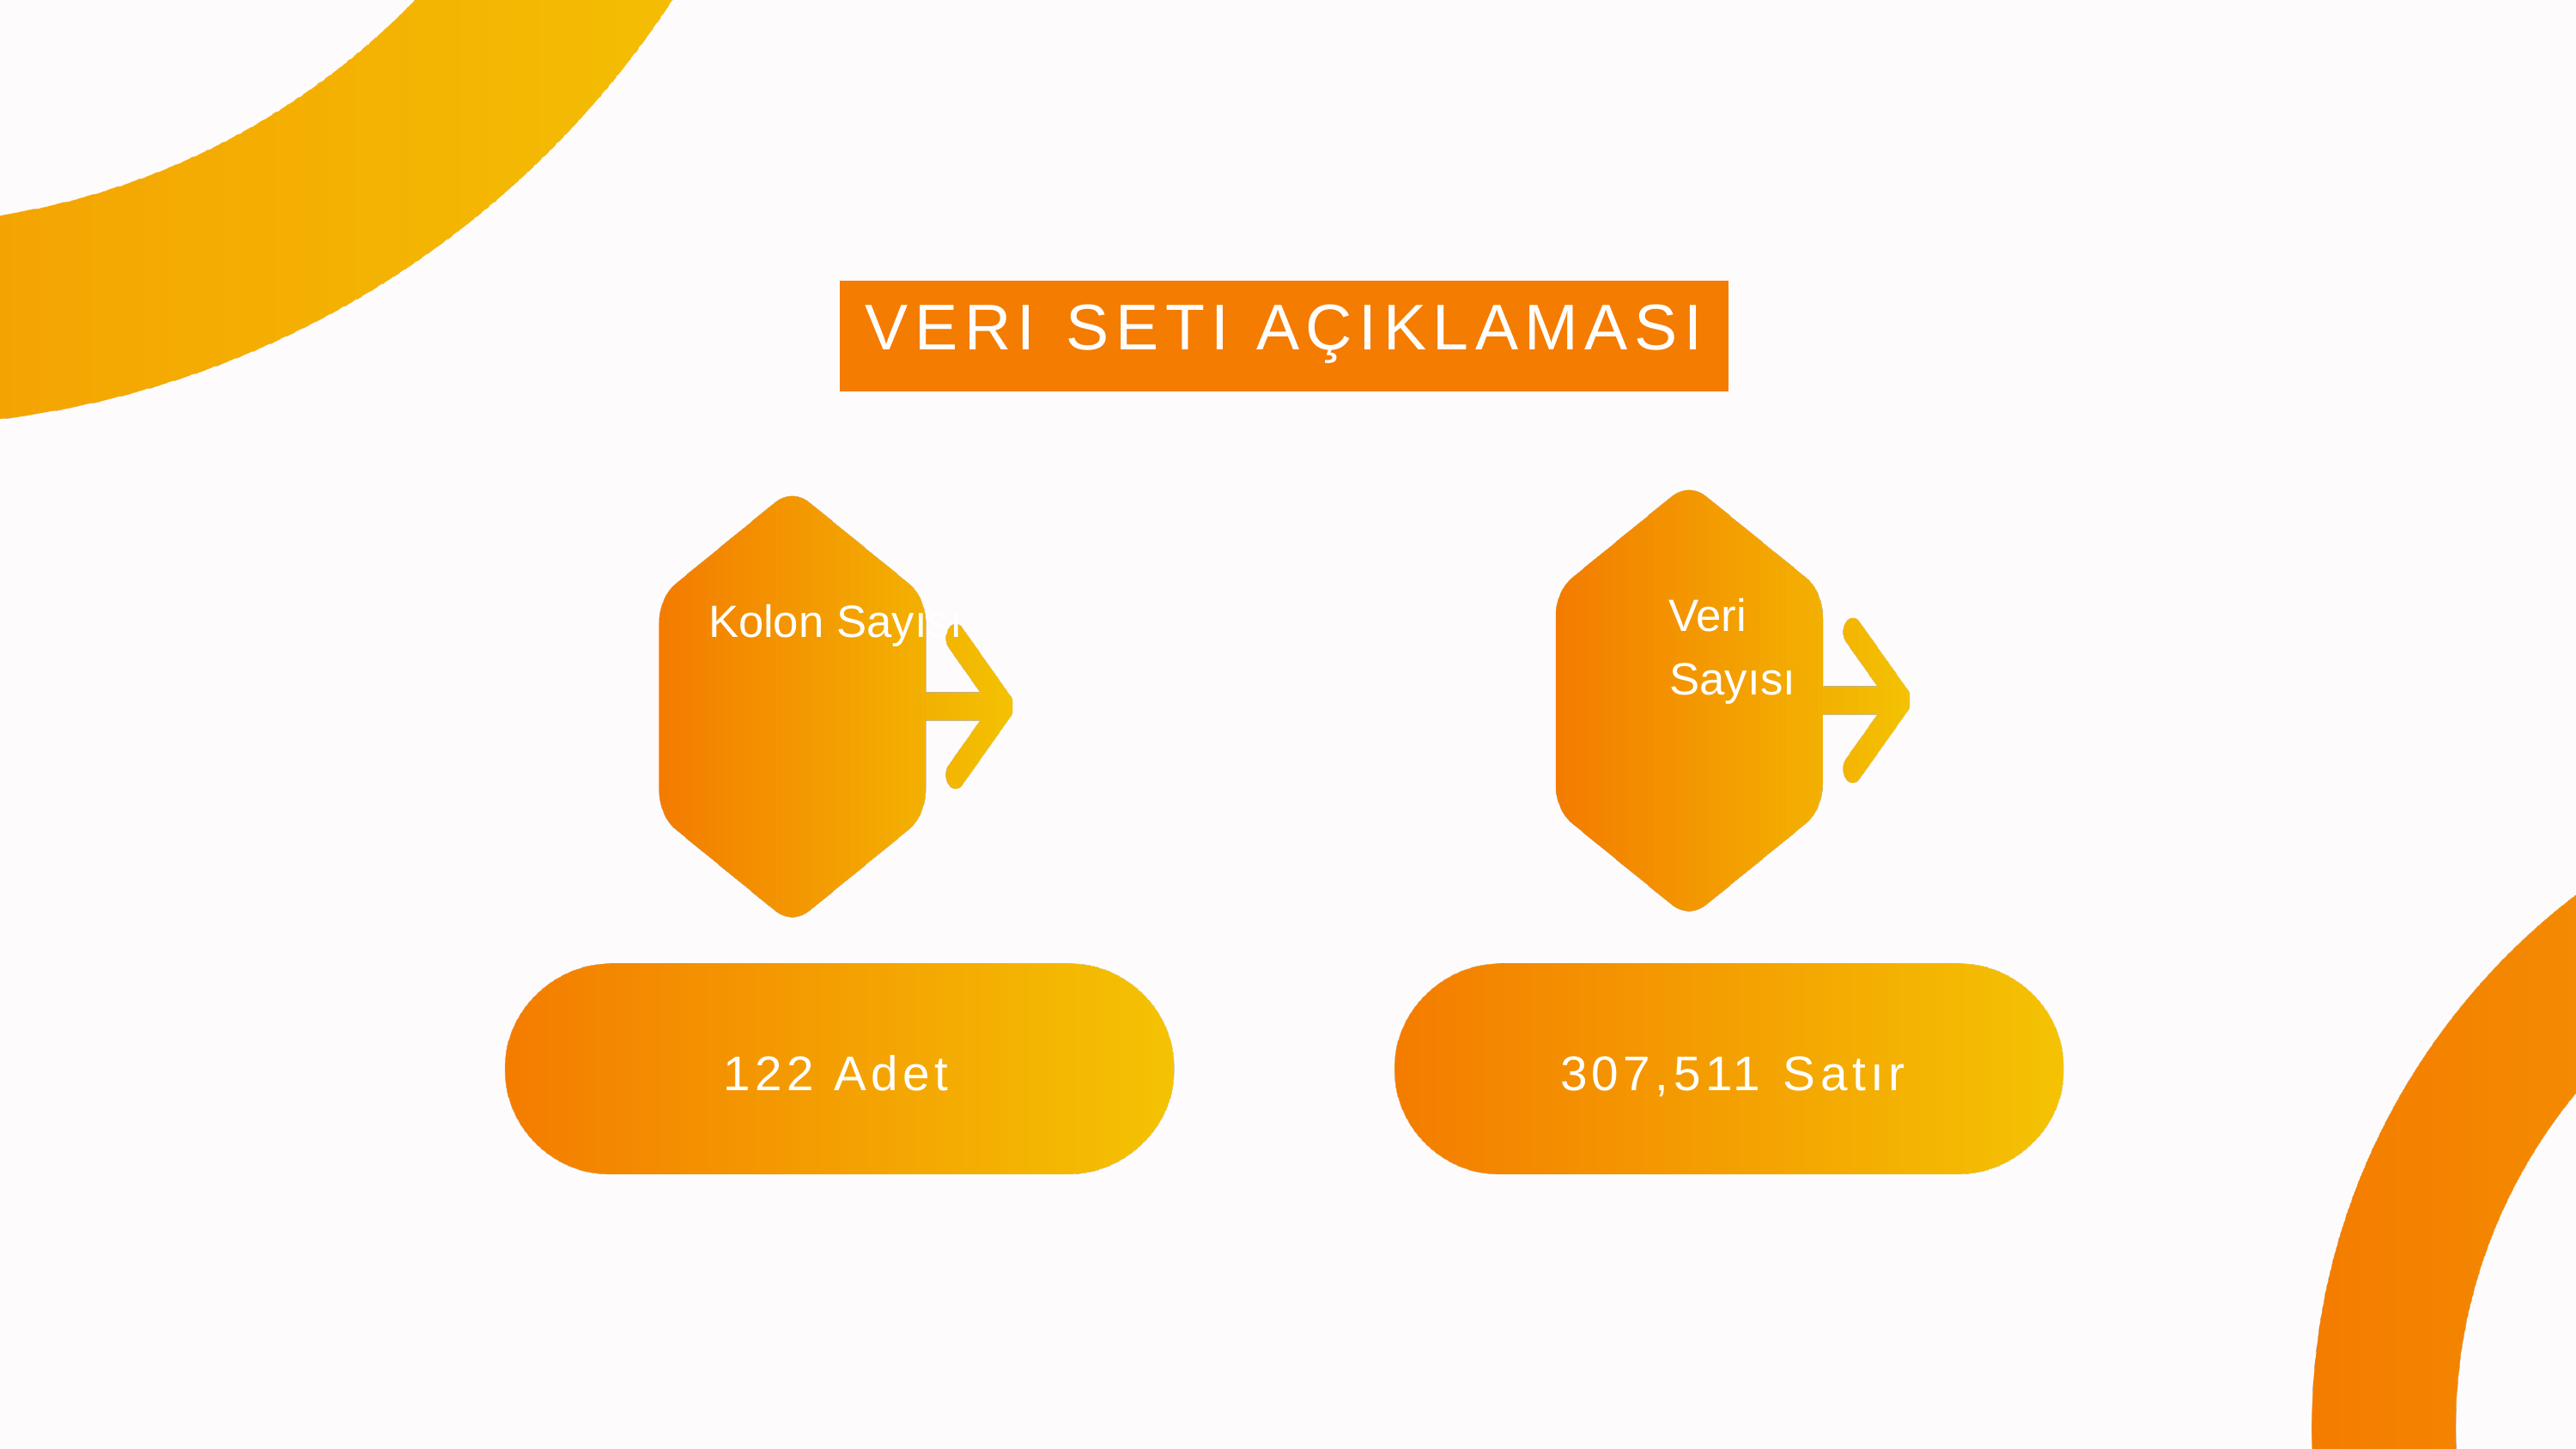

VERI SETI AÇIKLAMASI

Veri     Sayısı
Kolon Sayısı

122 Adet
307,511 Satır